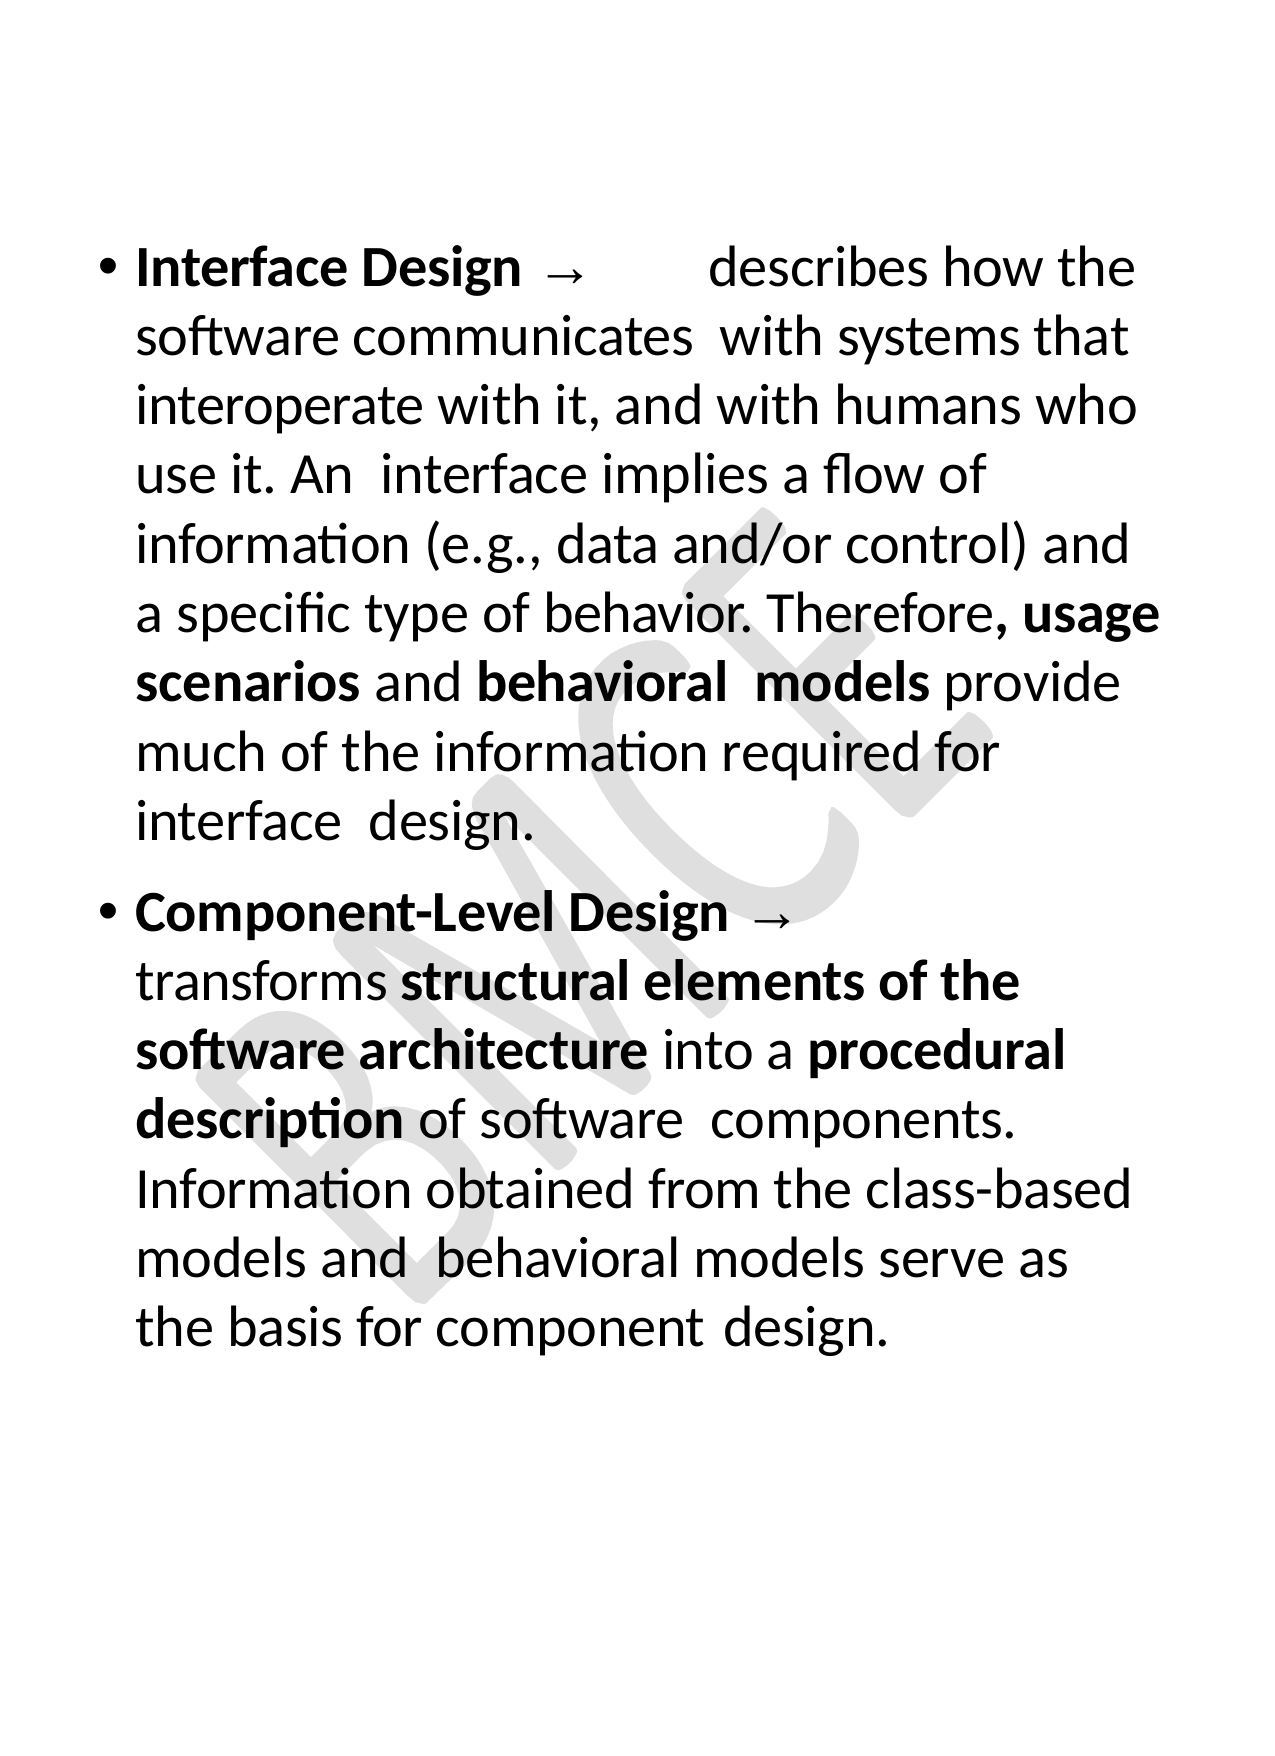

Interface Design → describes how the software communicates  with systems that interoperate with it, and with humans who use it. An  interface implies a flow of information (e.g., data and/or control) and  a specific type of behavior. Therefore, usage scenarios and behavioral  models provide much of the information required for interface  design.
Component-Level Design → transforms structural elements of the software architecture into a procedural description of software  components. Information obtained from the class-based models and  behavioral models serve as the basis for component design.